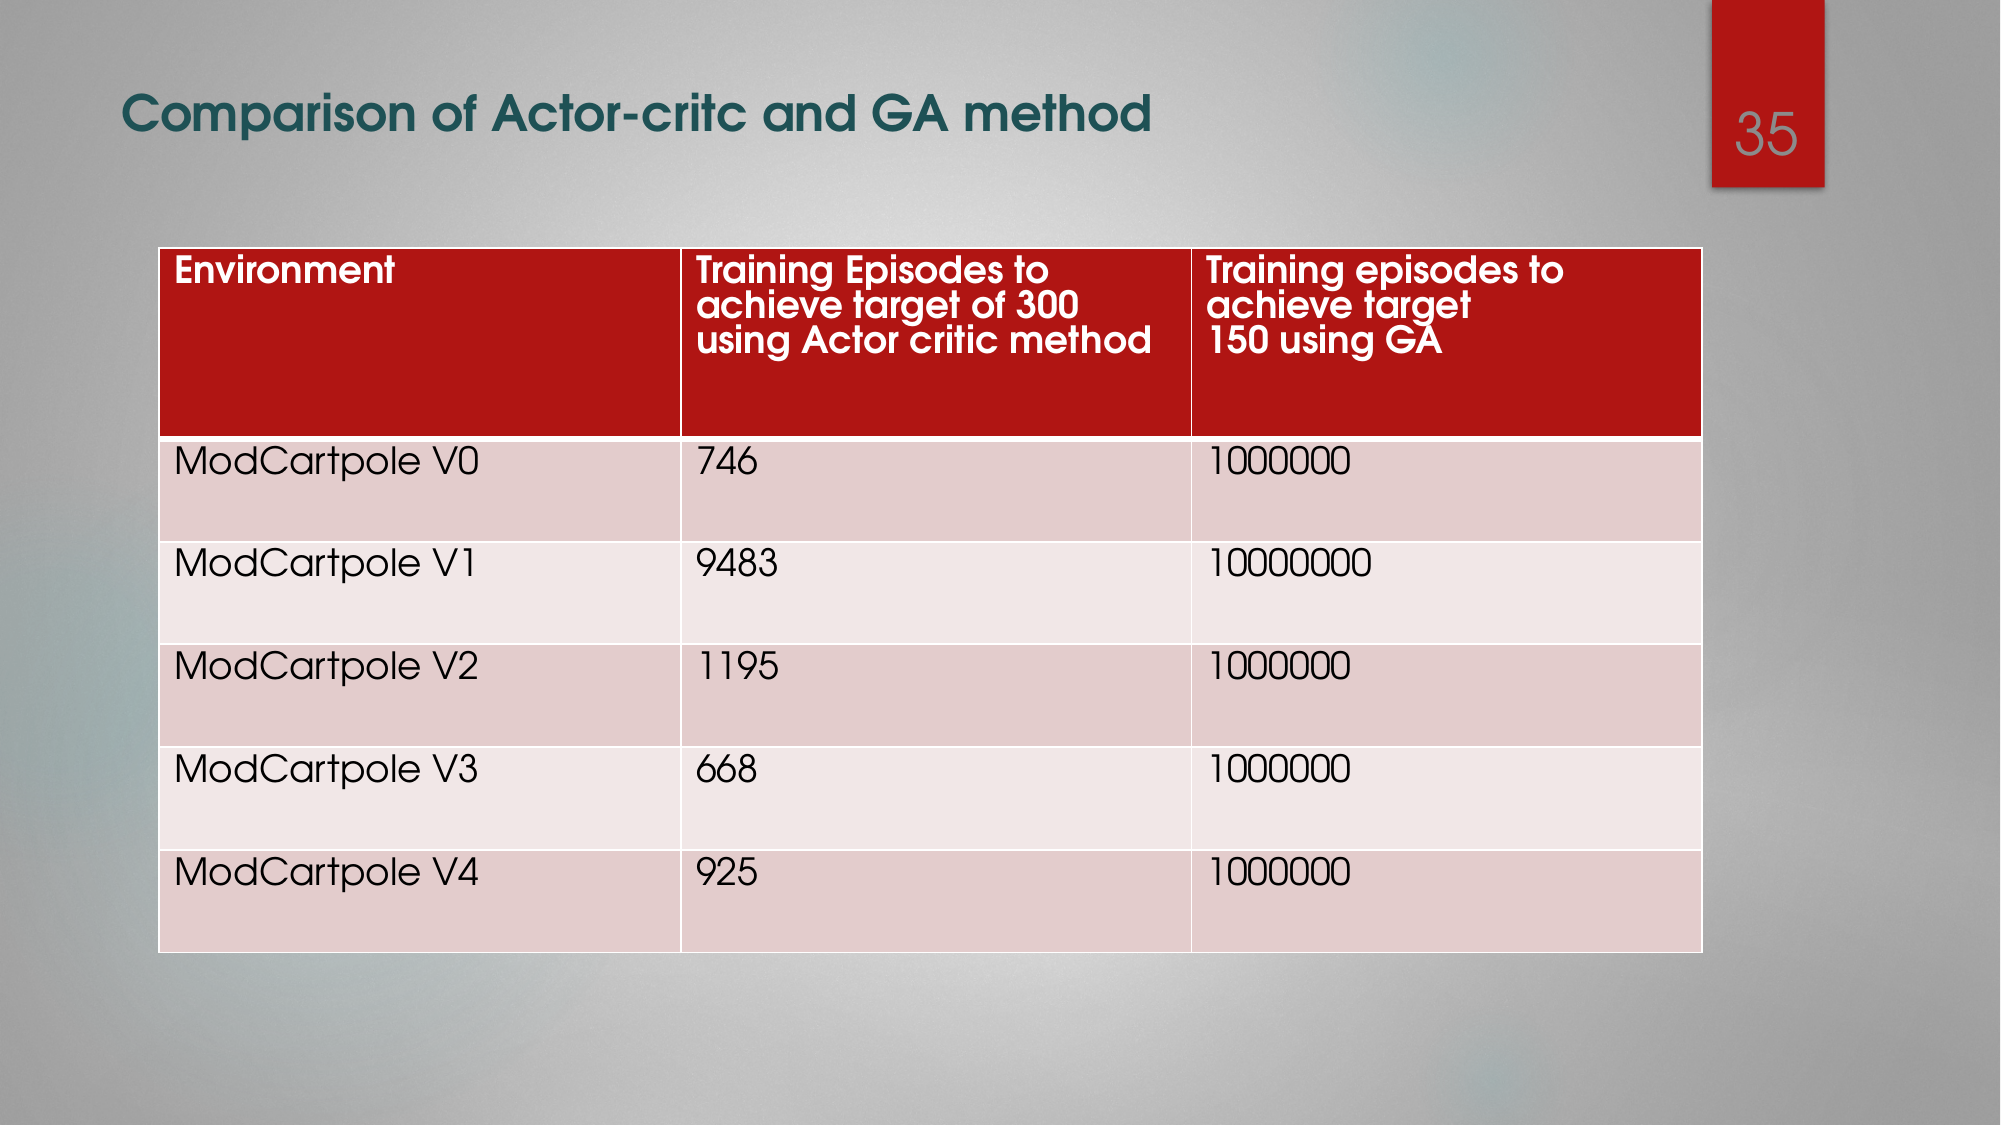

35
# Comparison of Actor-critc and GA method
| Environment | Training Episodes to achieve target of 300 using Actor critic method | Training episodes to achieve target 150 using GA |
| --- | --- | --- |
| ModCartpole V0 | 746 | 1000000 |
| ModCartpole V1 | 9483 | 10000000 |
| ModCartpole V2 | 1195 | 1000000 |
| ModCartpole V3 | 668 | 1000000 |
| ModCartpole V4 | 925 | 1000000 |